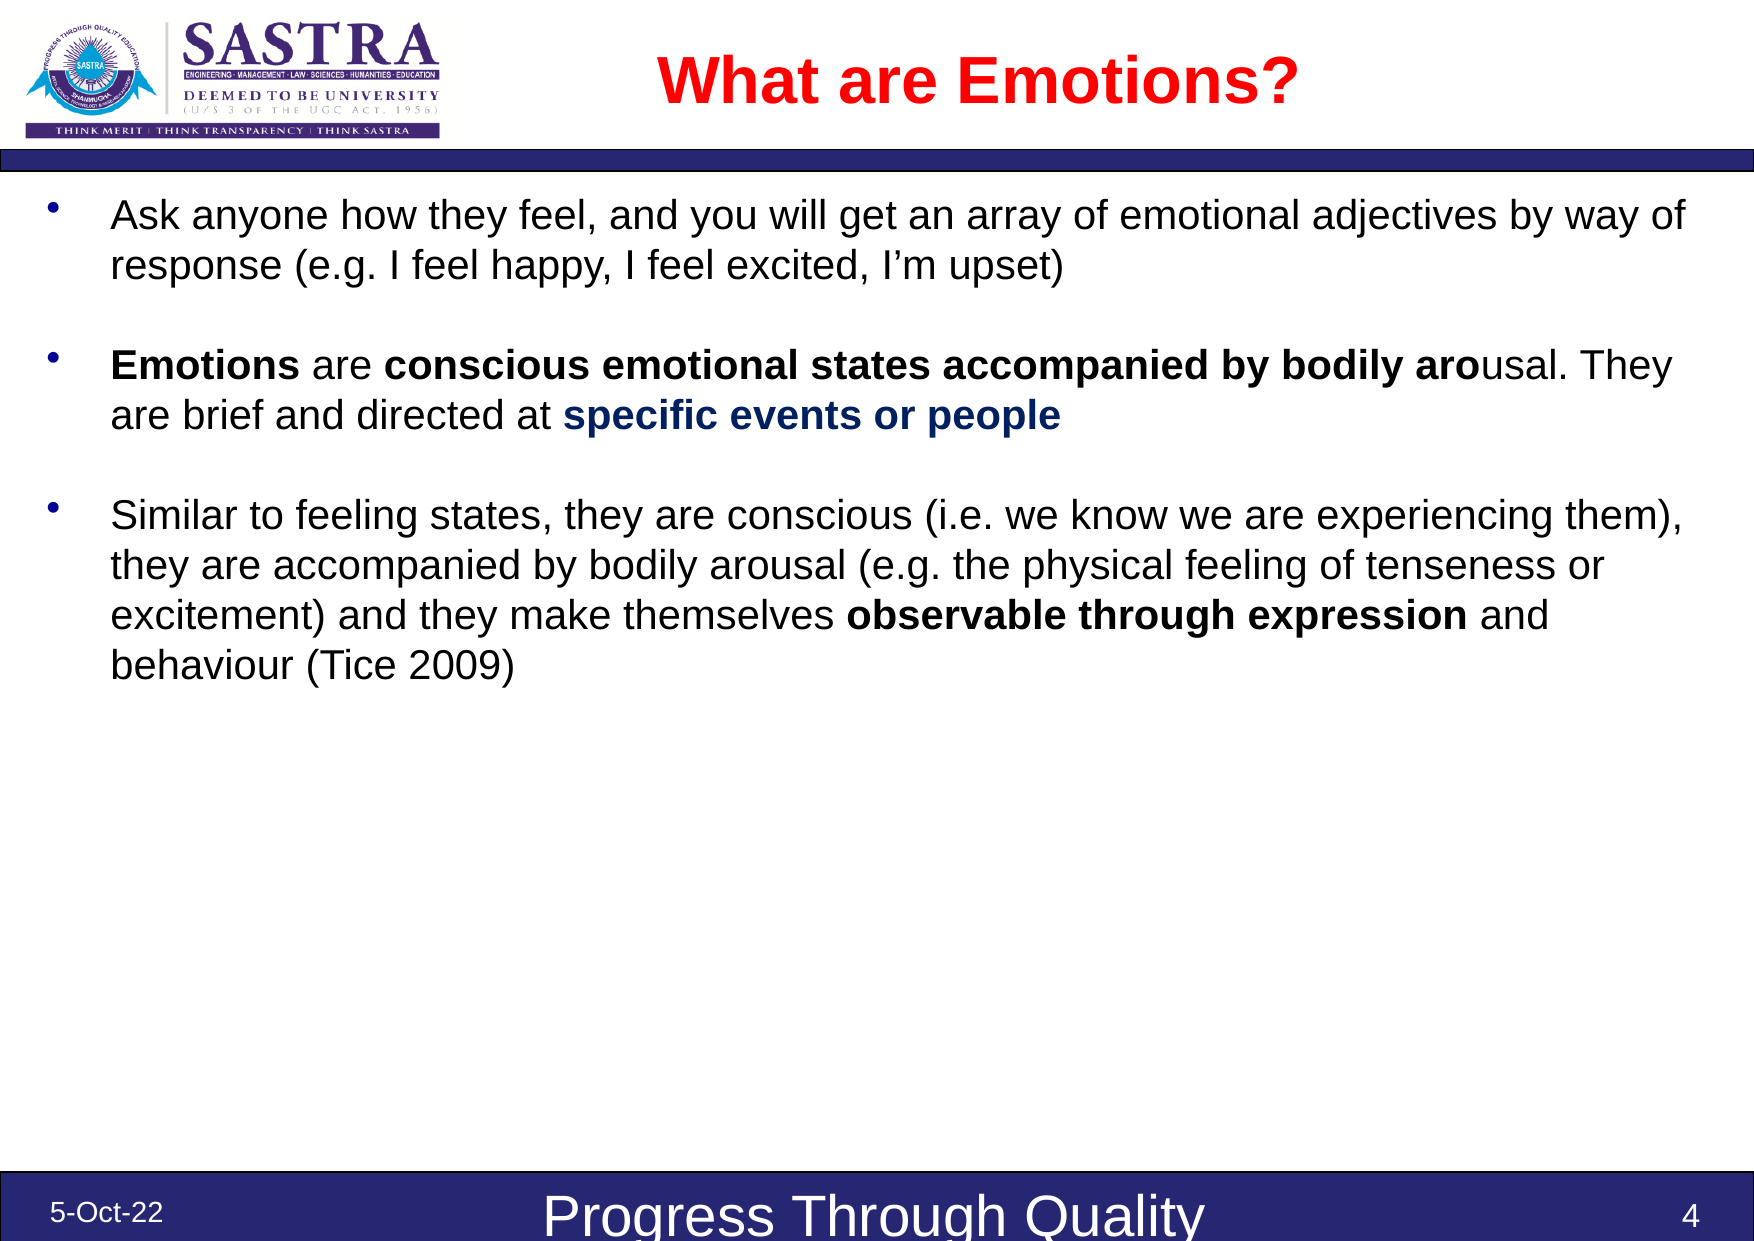

# What are Emotions?
Ask anyone how they feel, and you will get an array of emotional adjectives by way of response (e.g. I feel happy, I feel excited, I’m upset)

Emotions are conscious emotional states accompanied by bodily arousal. They are brief and directed at specific events or people

Similar to feeling states, they are conscious (i.e. we know we are experiencing them), they are accompanied by bodily arousal (e.g. the physical feeling of tenseness or excitement) and they make themselves observable through expression and behaviour (Tice 2009)

5-Oct-22
4